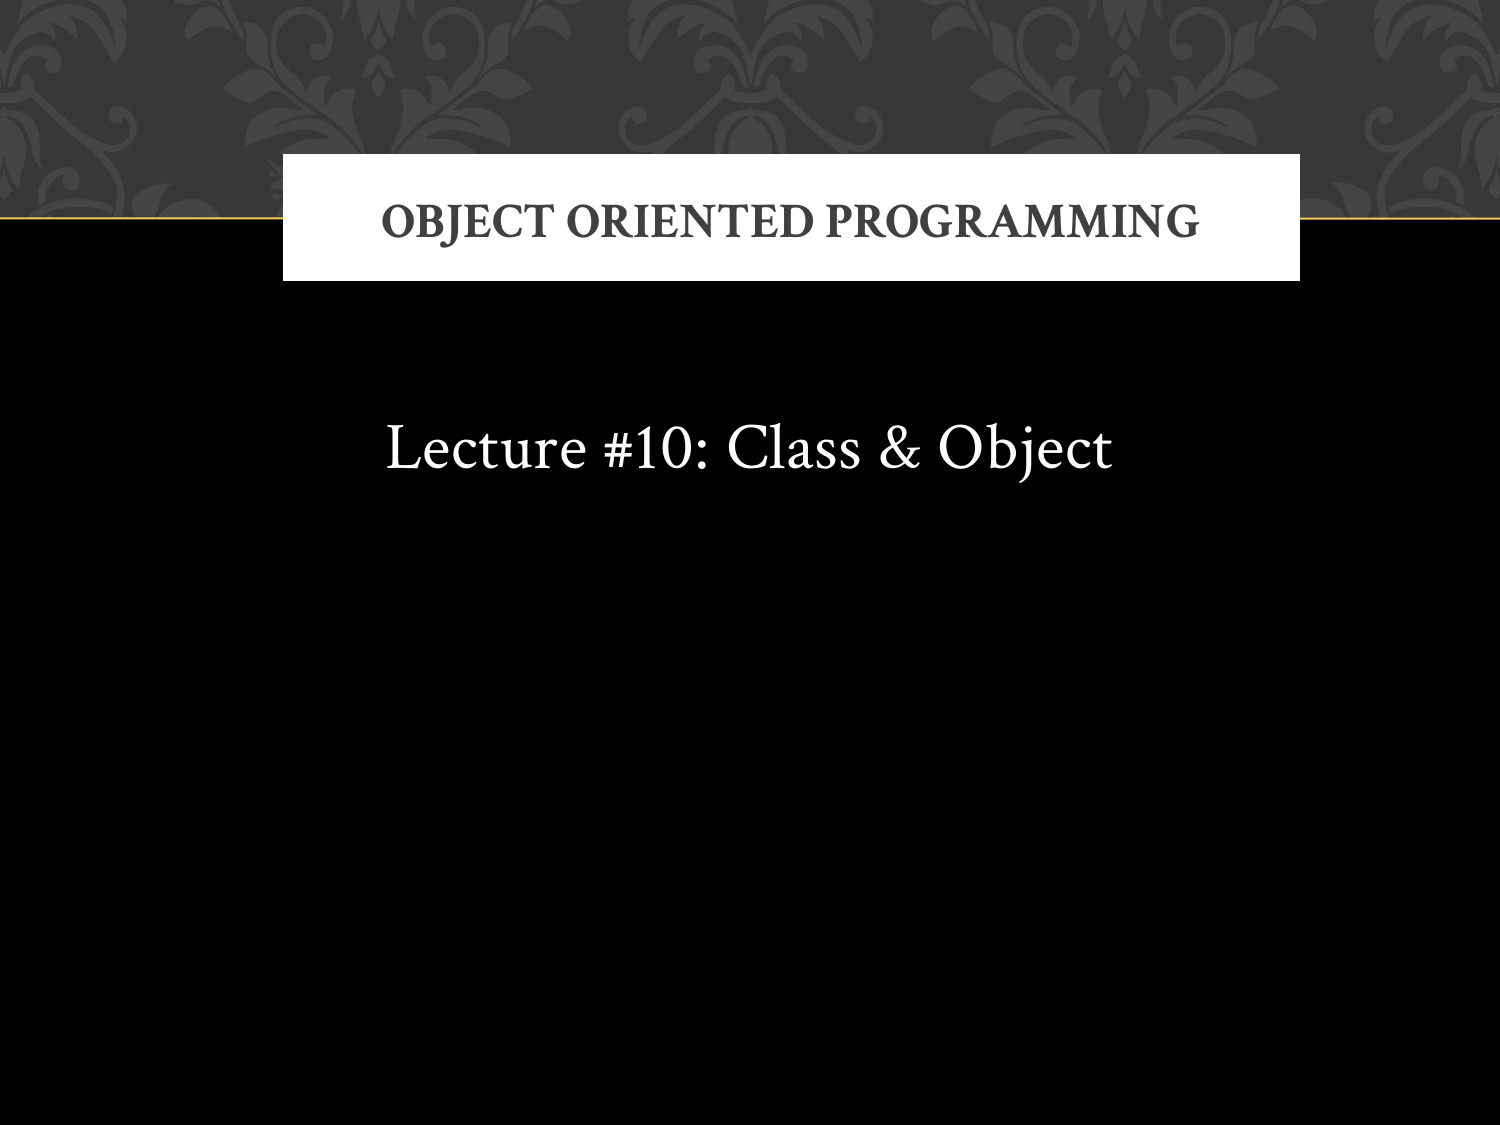

# Object oriented programming

Lecture #10: Class & Object